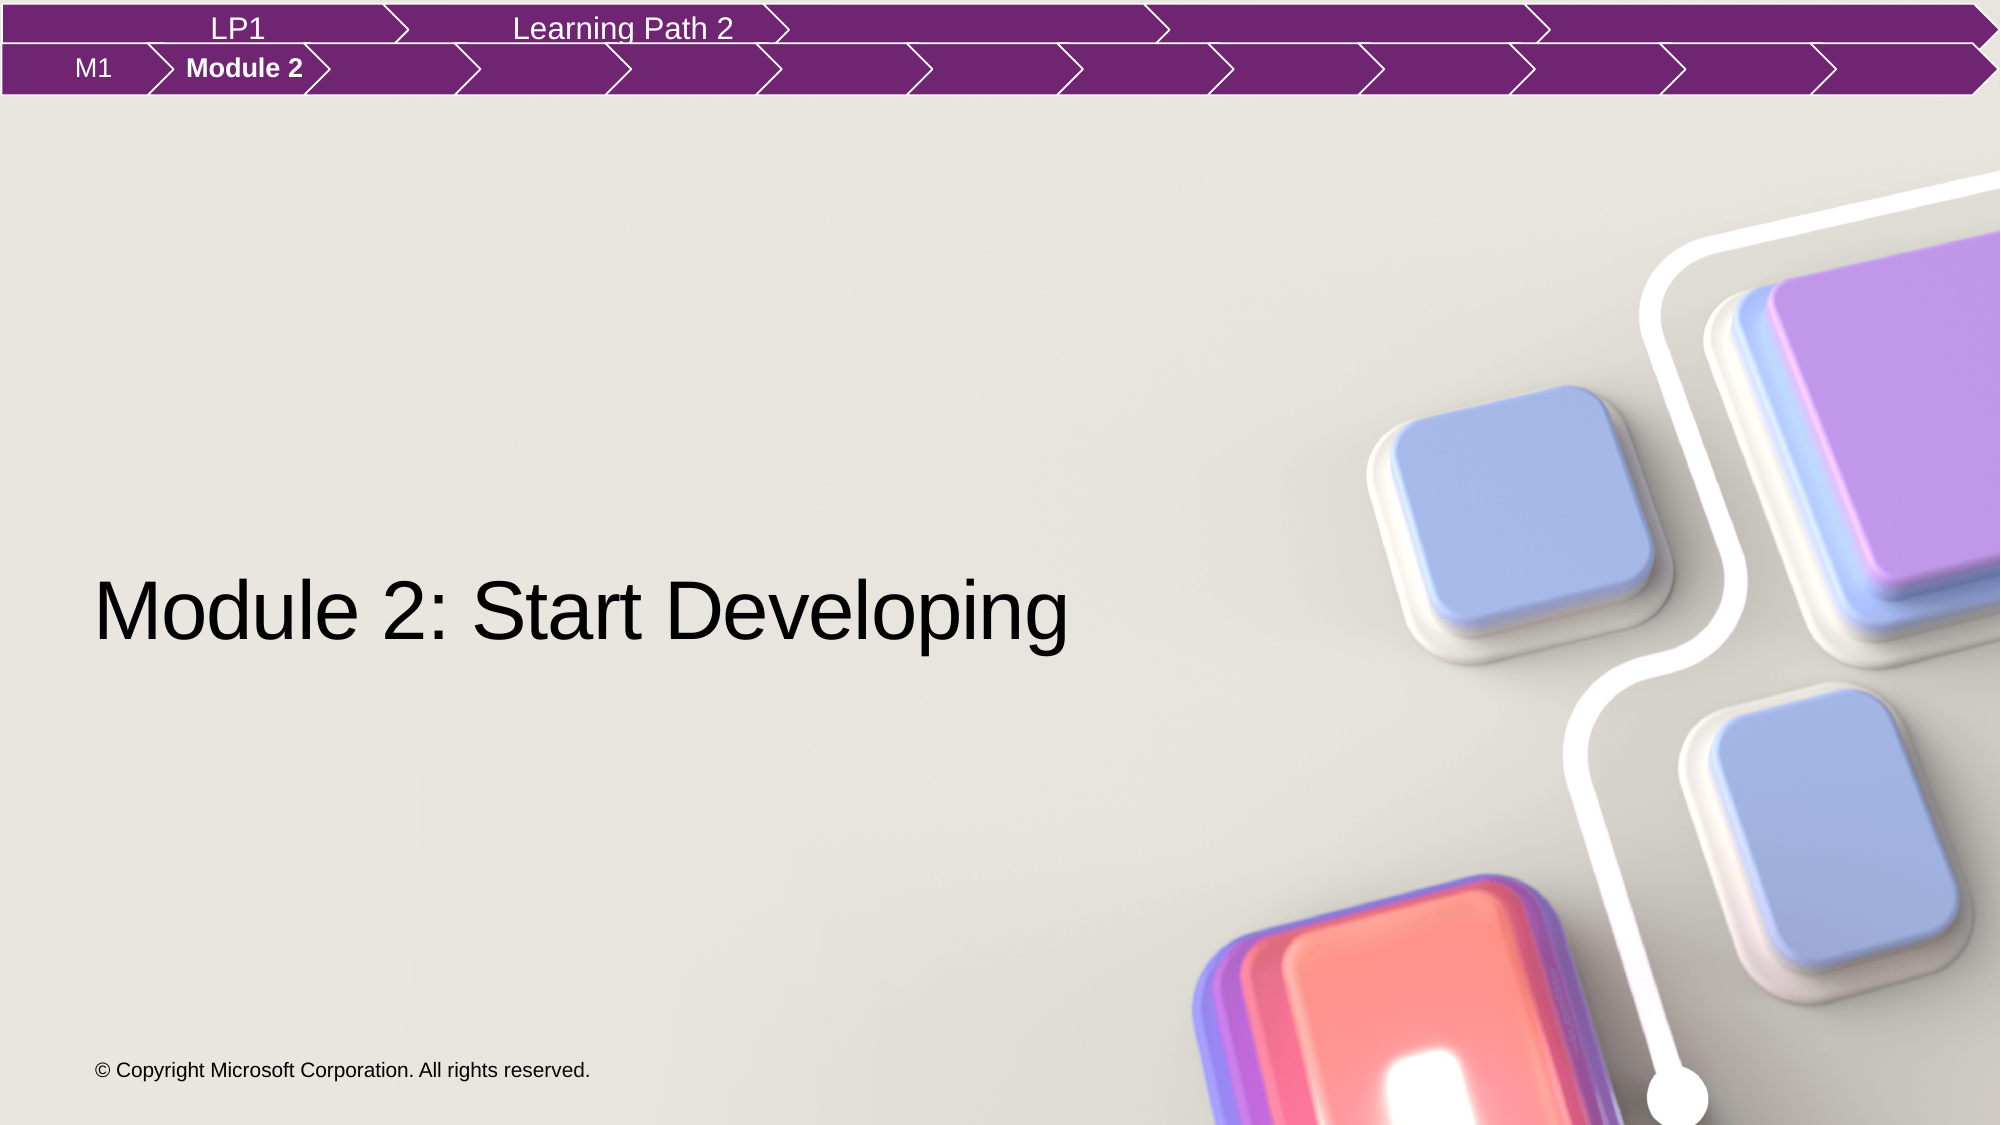

LP1
Learning Path 2

M1
Module 2

# Module 2: Start Developing